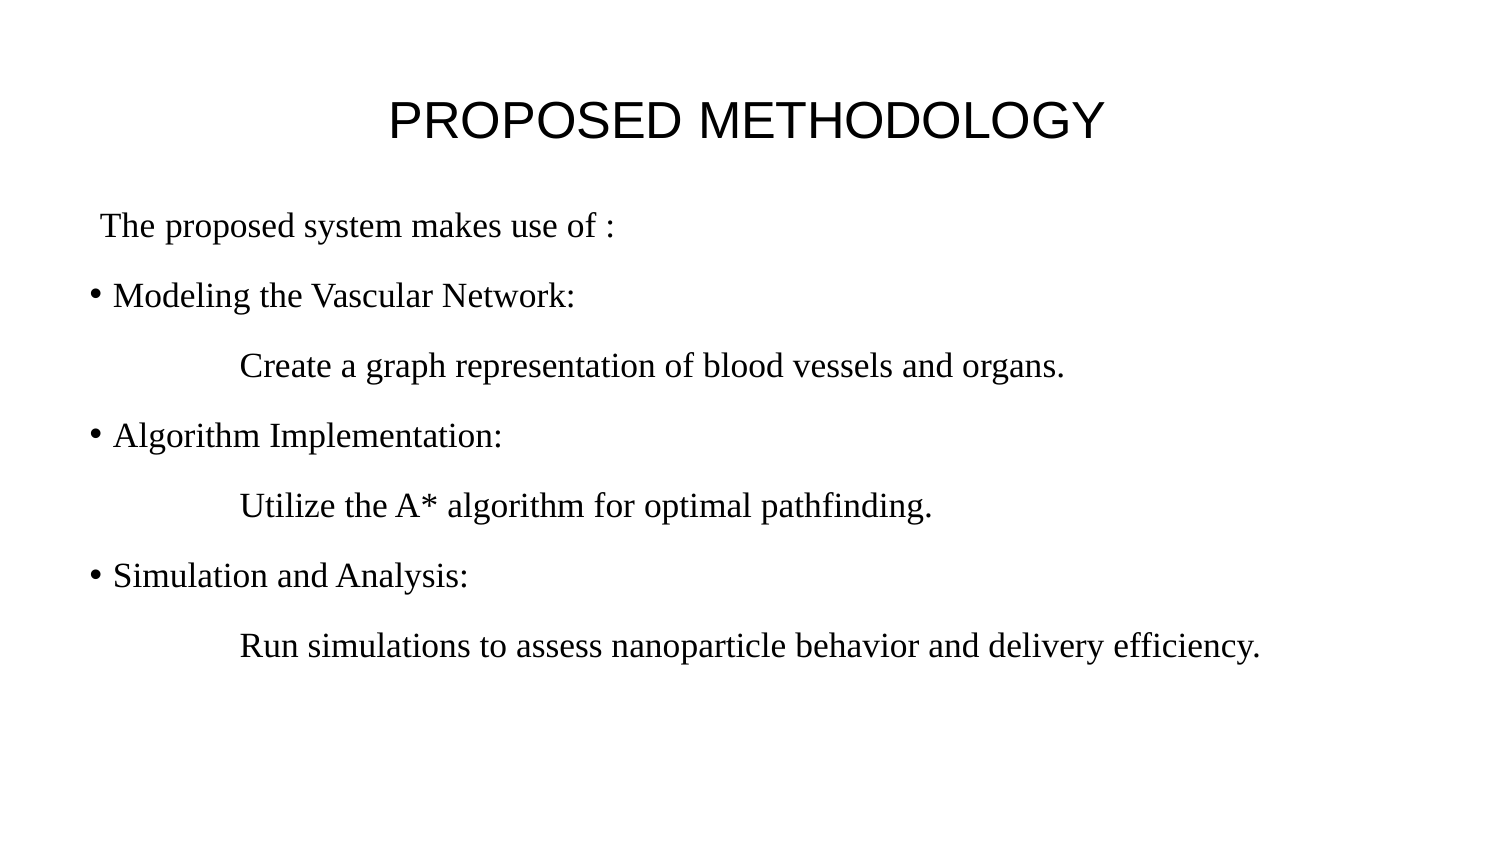

# PROPOSED METHODOLOGY
The proposed system makes use of :
Modeling the Vascular Network:
		Create a graph representation of blood vessels and organs.
Algorithm Implementation:
		Utilize the A* algorithm for optimal pathfinding.
Simulation and Analysis:
		Run simulations to assess nanoparticle behavior and delivery efficiency.